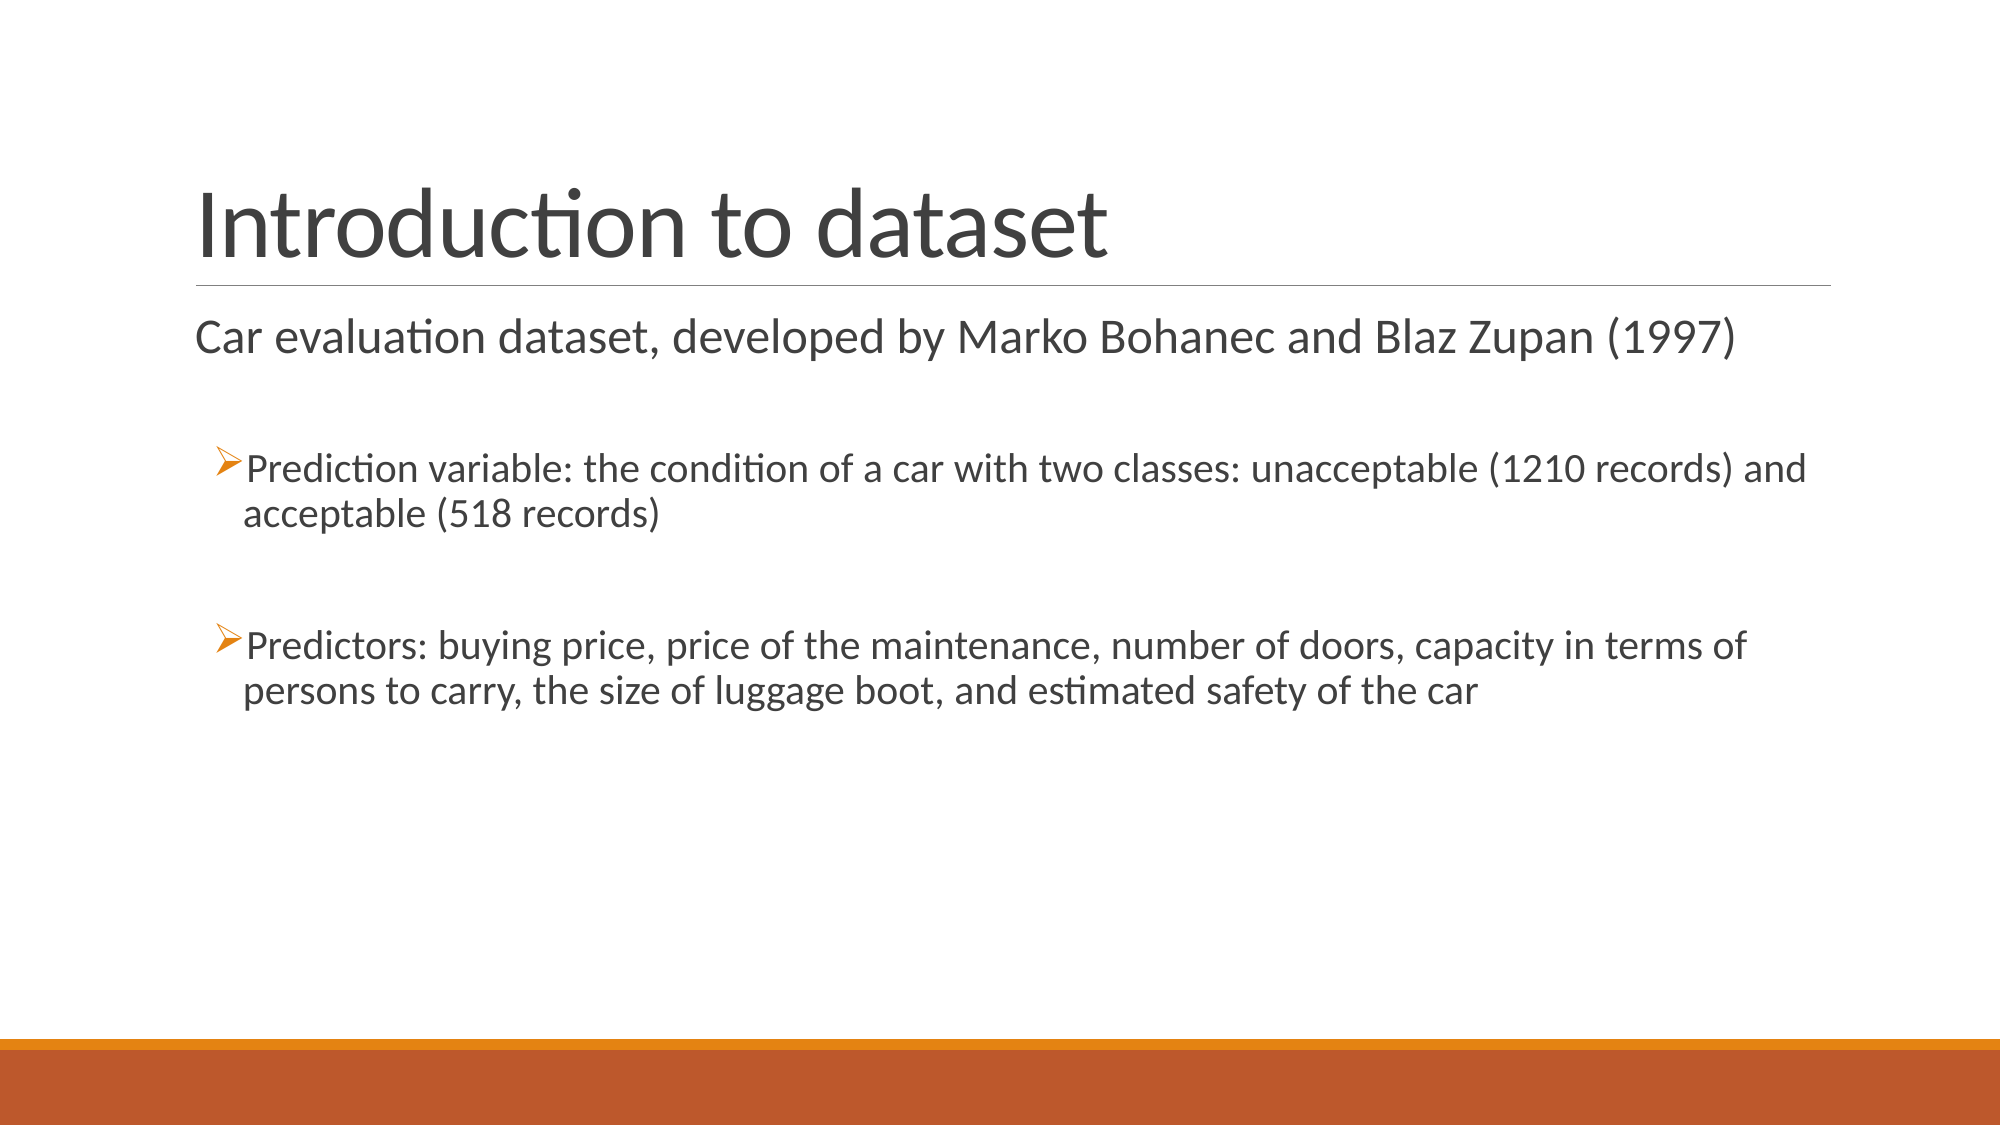

# Introduction to dataset
Car evaluation dataset, developed by Marko Bohanec and Blaz Zupan (1997)

Prediction variable: the condition of a car with two classes: unacceptable (1210 records) and acceptable (518 records)

Predictors: buying price, price of the maintenance, number of doors, capacity in terms of persons to carry, the size of luggage boot, and estimated safety of the car